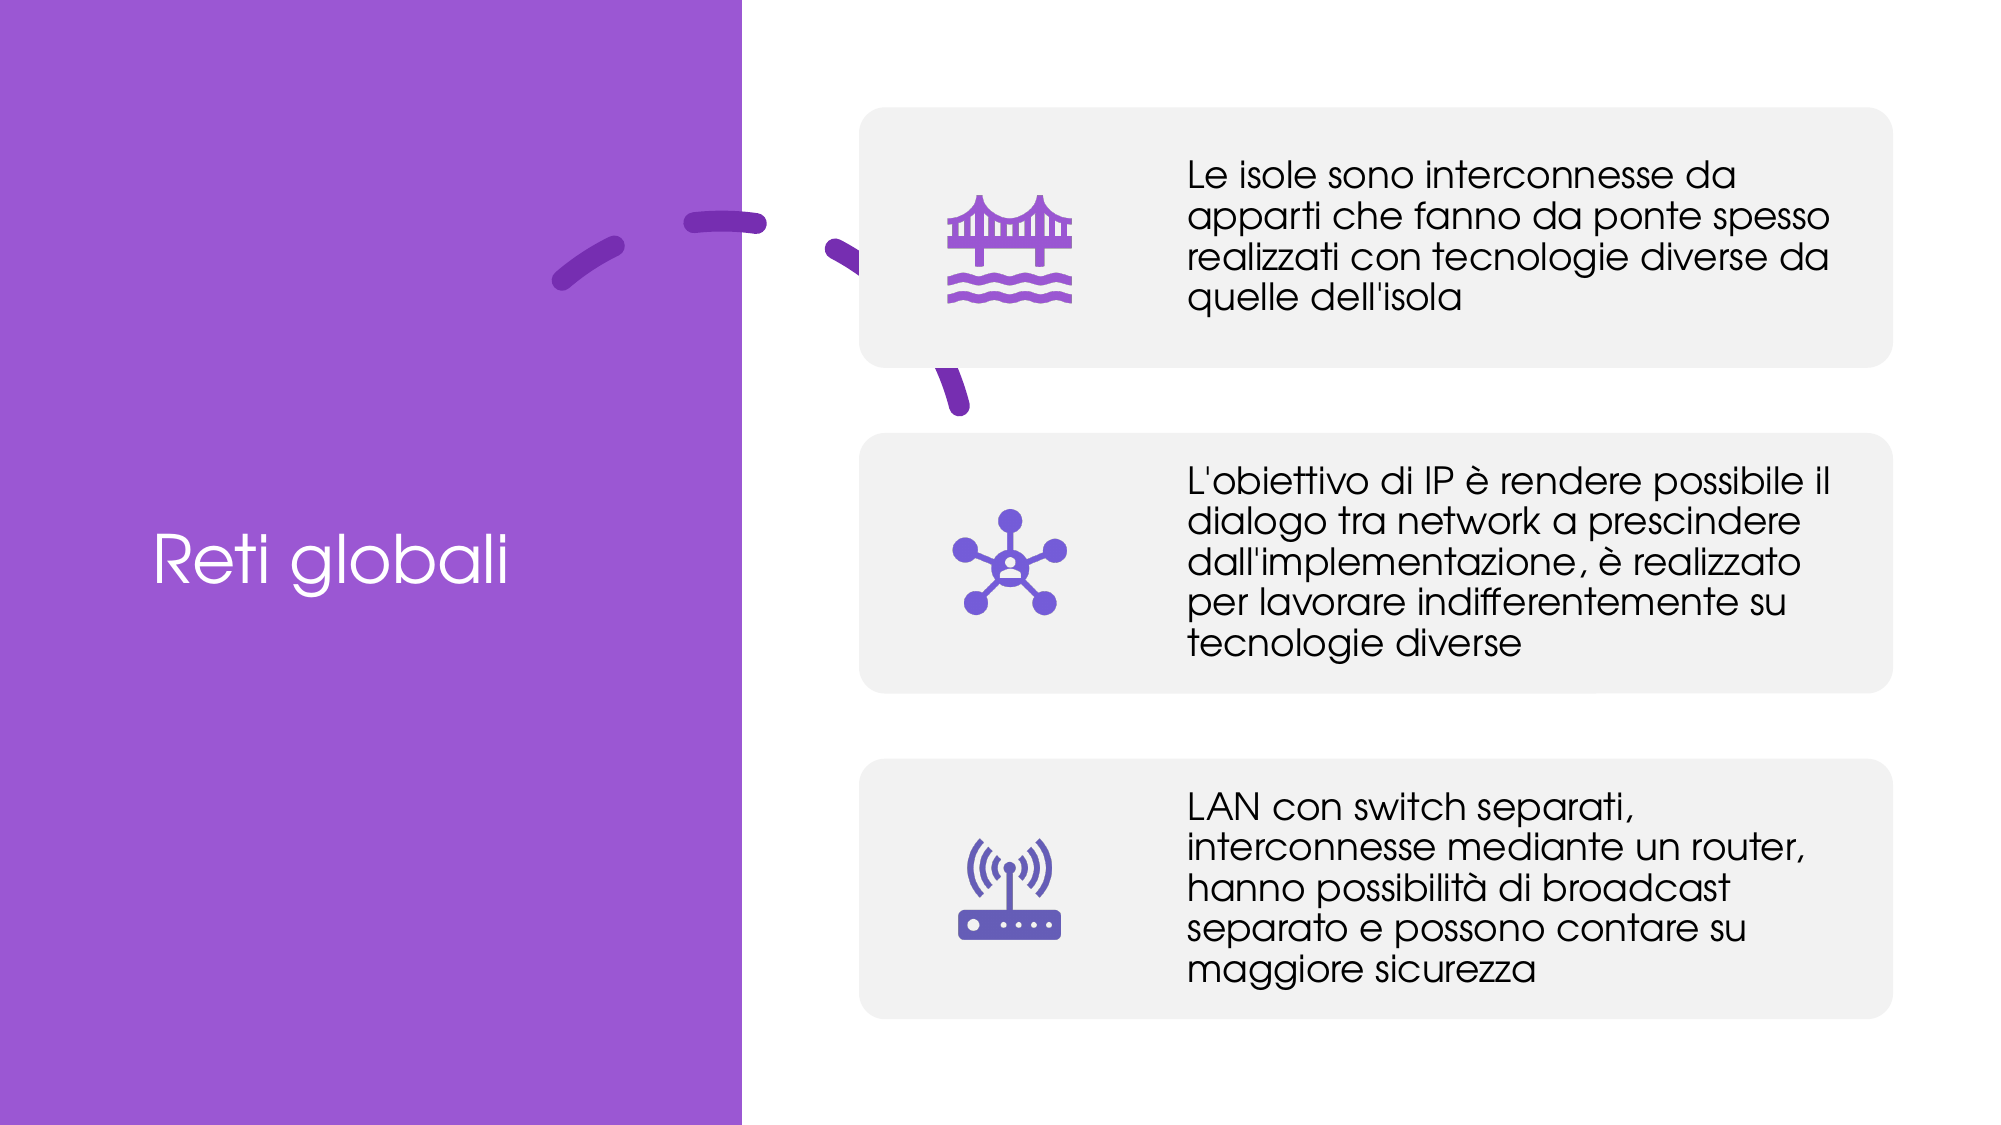

# Reti globali
Le isole sono interconnesse da apparti che fanno da ponte spesso realizzati con tecnologie diverse da quelle dell'isola
L'obiettivo di IP è rendere possibile il dialogo tra network a prescindere dall'implementazione, è realizzato per lavorare indifferentemente su tecnologie diverse
LAN con switch separati, interconnesse mediante un router, hanno possibilità di broadcast separato e possono contare su maggiore sicurezza